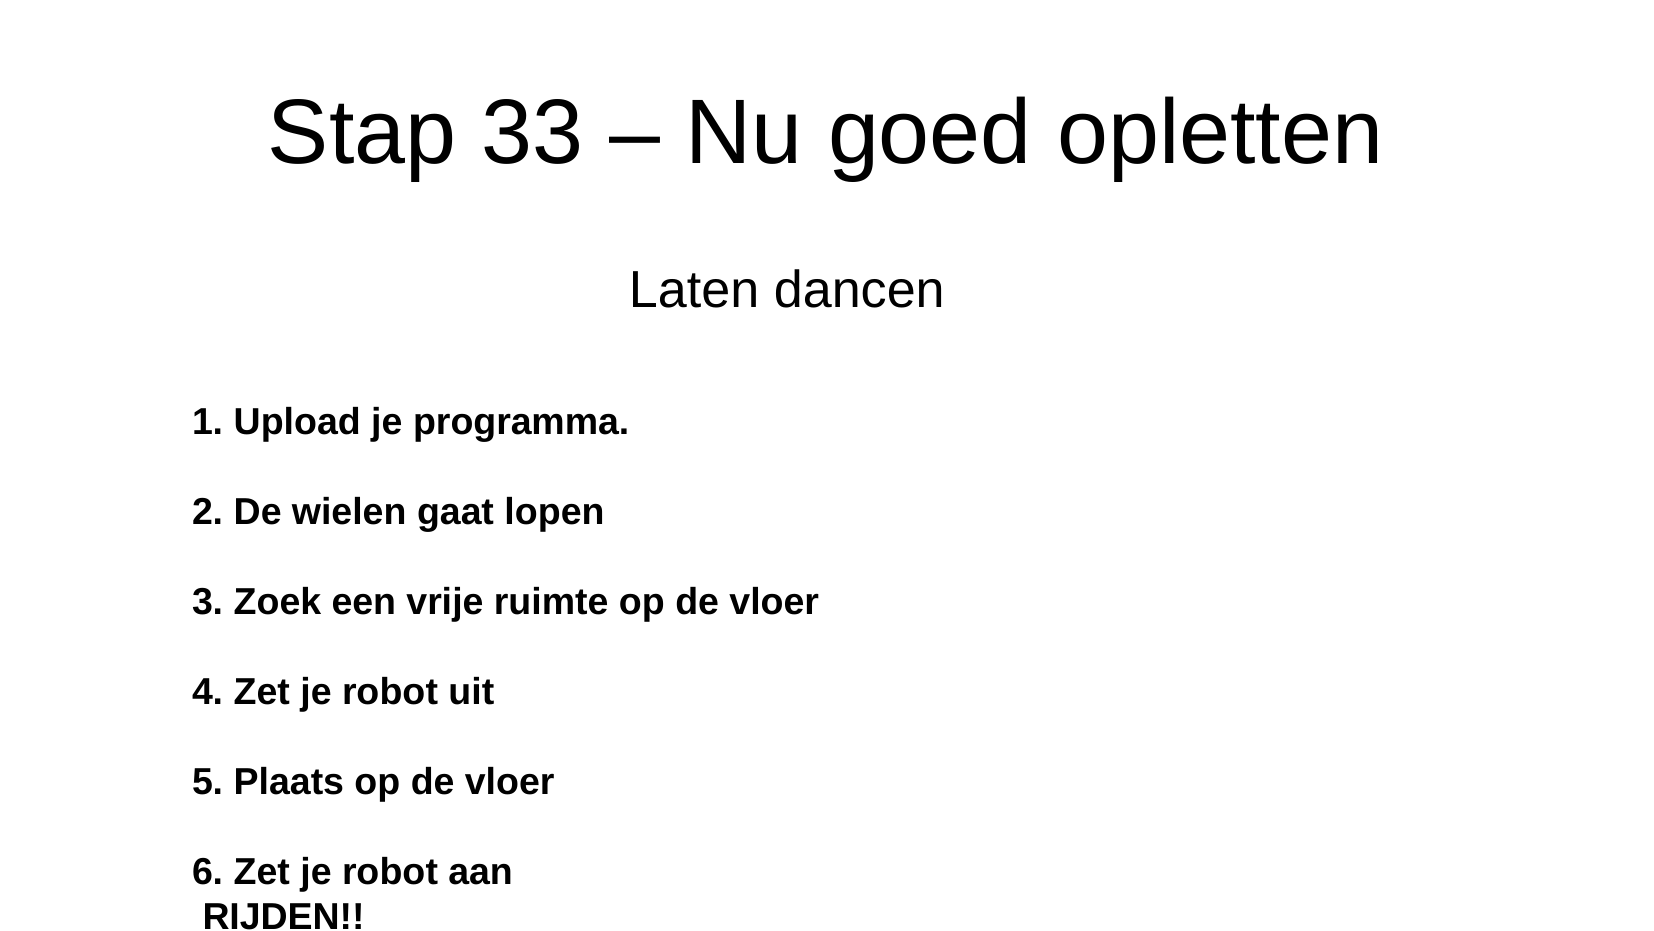

Stap 33 – Nu goed opletten
Laten dancen
1. Upload je programma.

2. De wielen gaat lopen

3. Zoek een vrije ruimte op de vloer

4. Zet je robot uit

5. Plaats op de vloer

6. Zet je robot aan
 RIJDEN!!